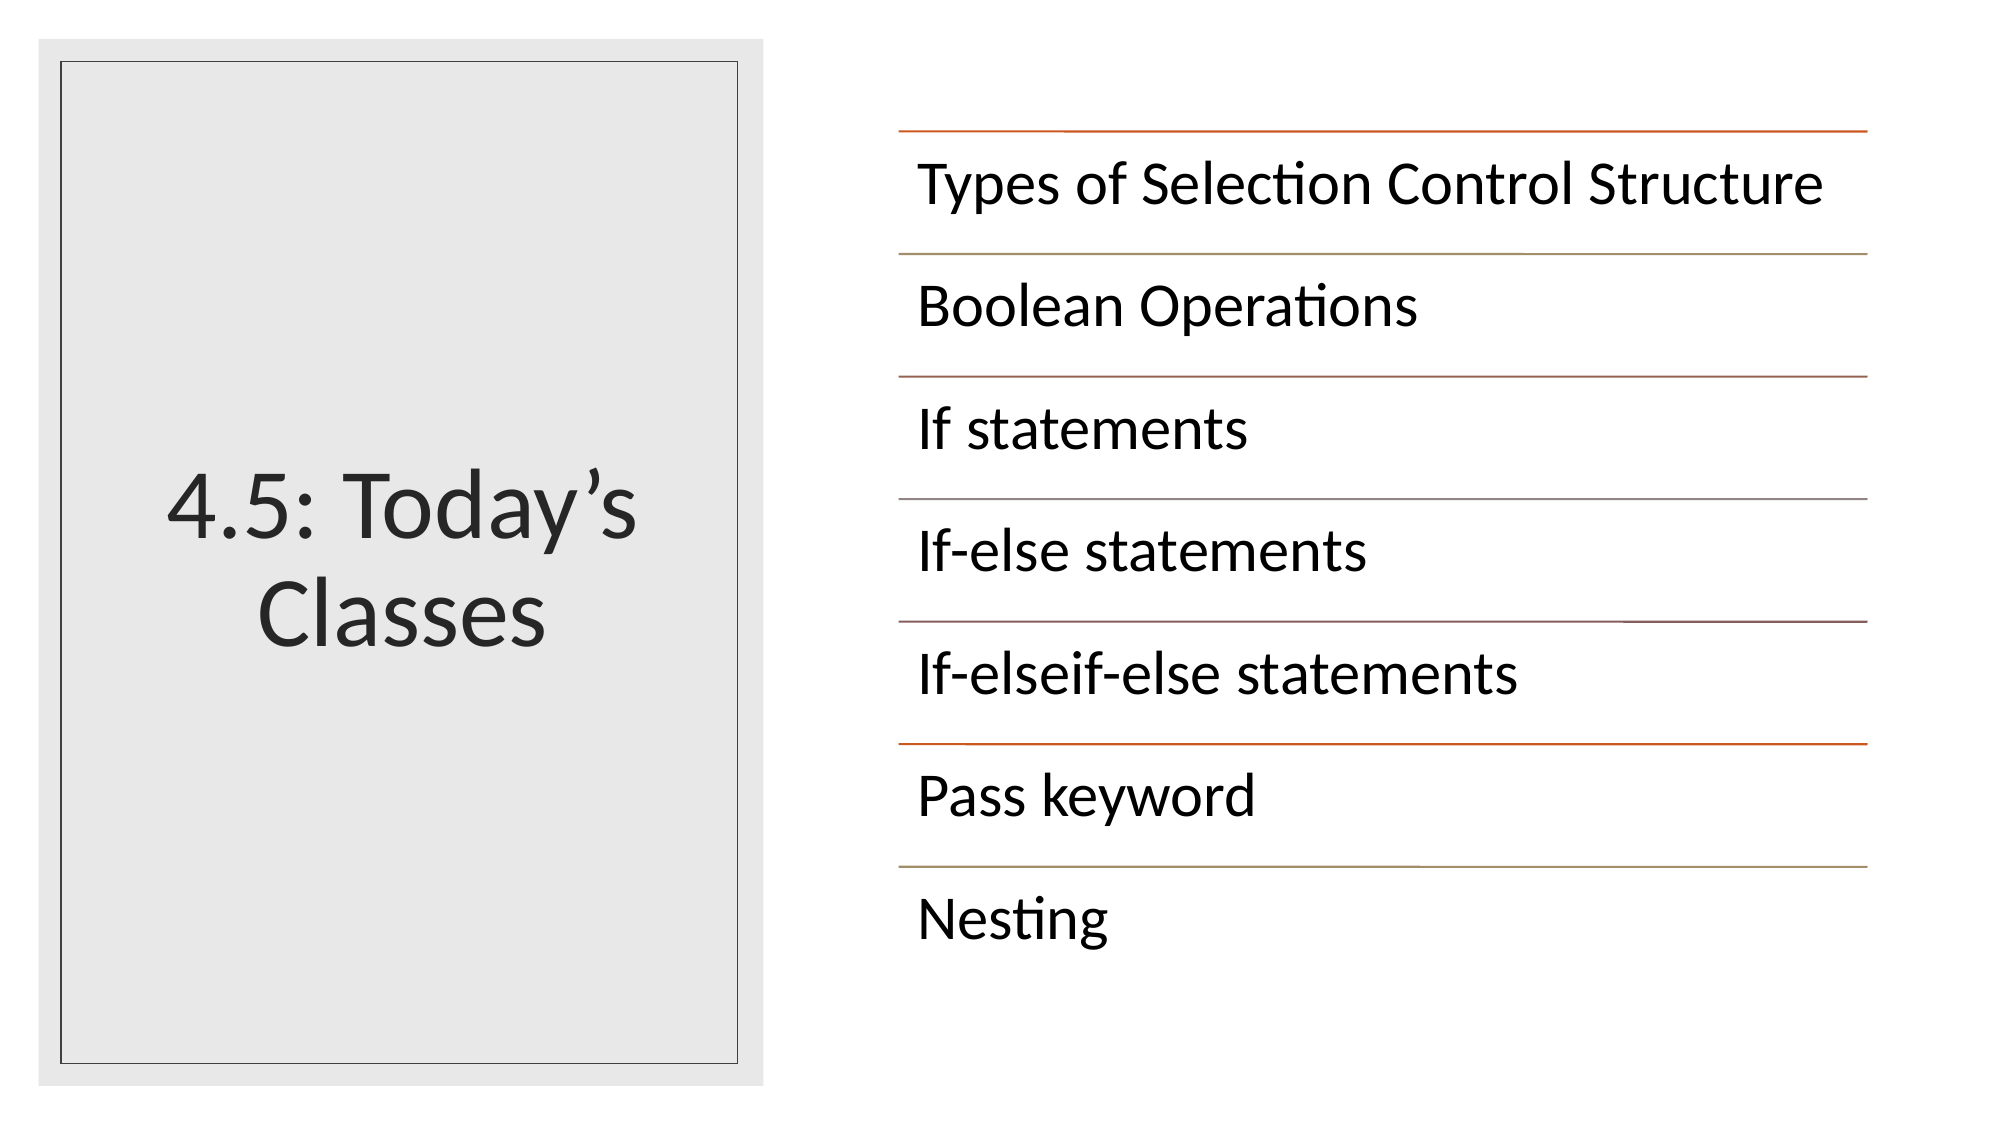

# 4.5: Today’s Classes
Types of Selection Control Structure
Boolean Operations
If statements
If-else statements
If-elseif-else statements
Pass keyword
Nesting